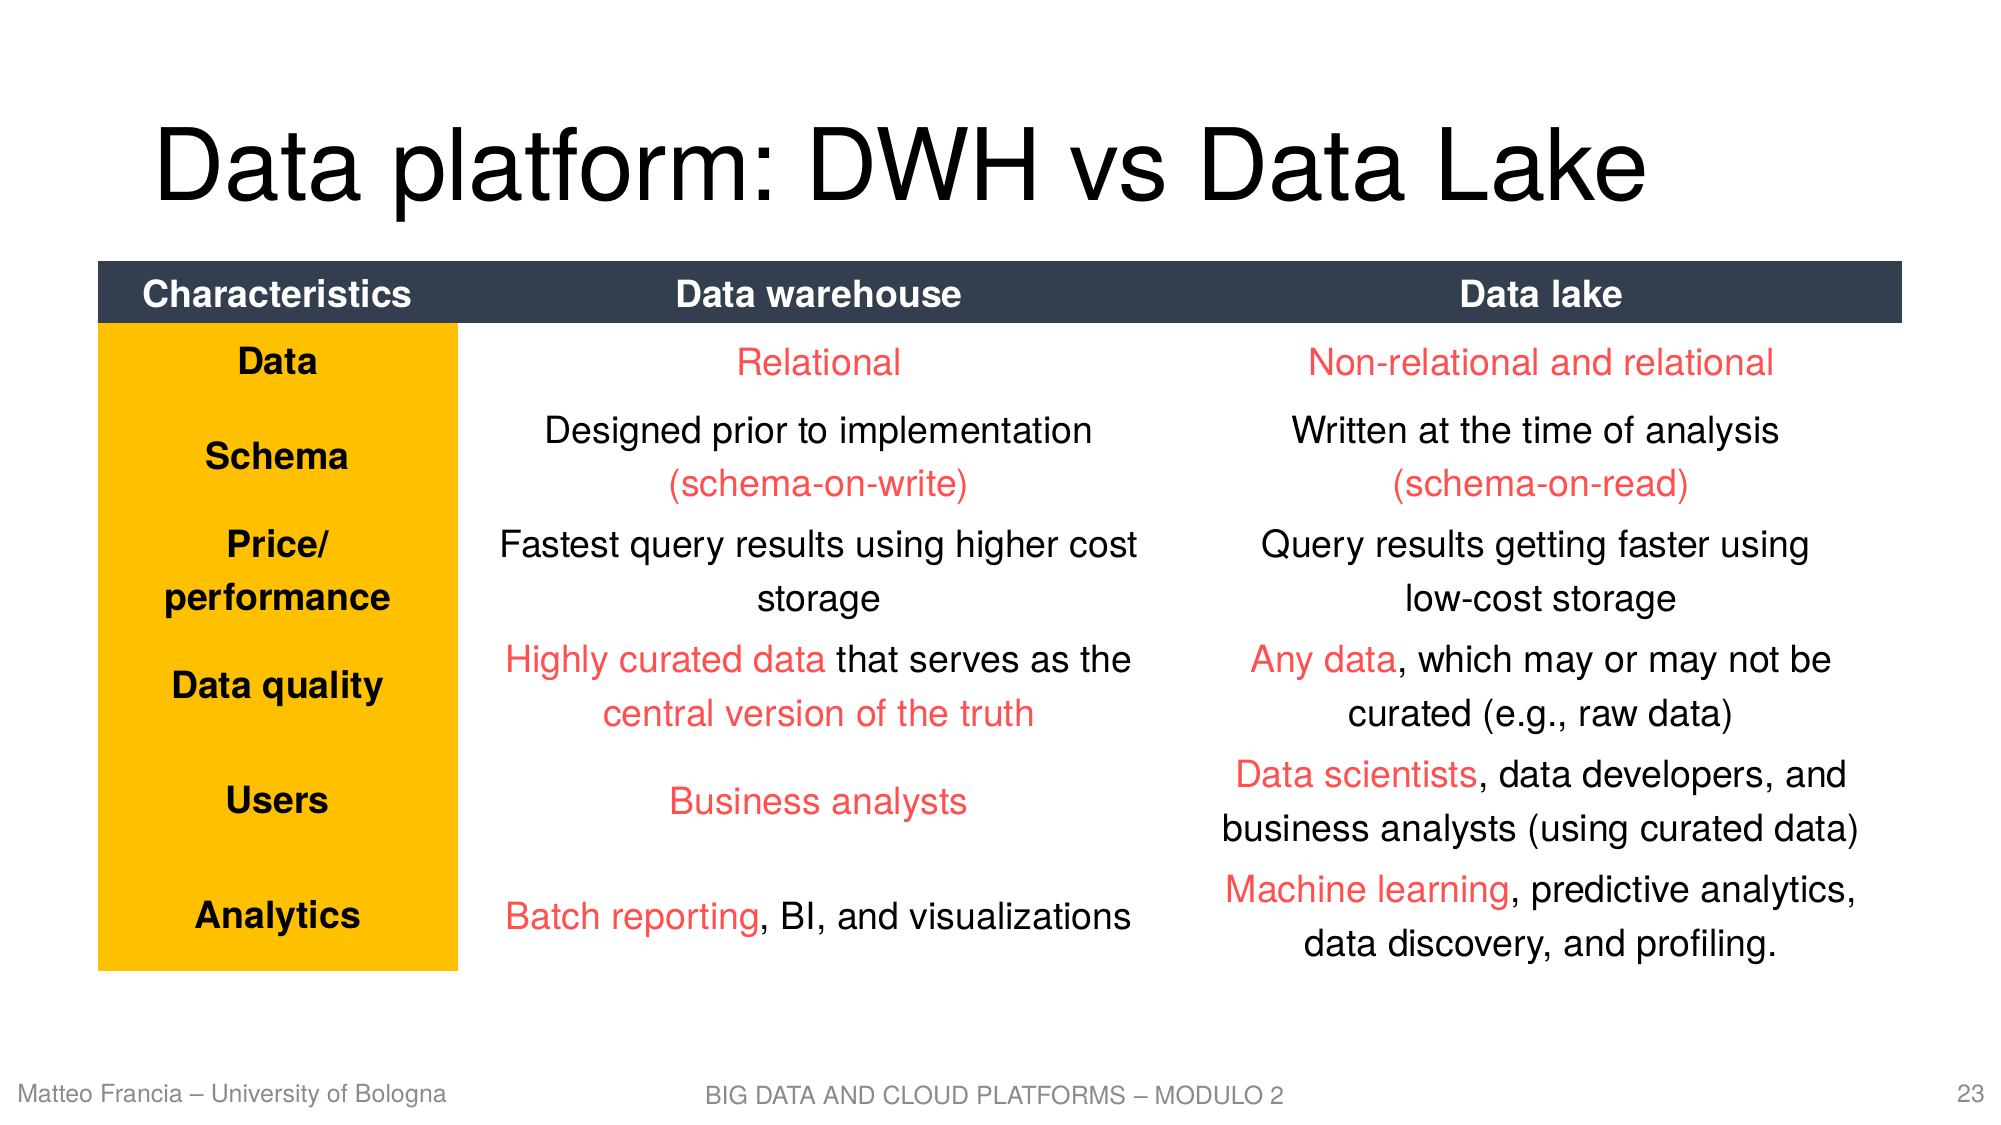

# Data platform: DWH vs Data Lake
| Characteristics | Data warehouse | Data lake |
| --- | --- | --- |
| Data | Relational | Non-relational and relational |
| Schema | Designed prior to implementation (schema-on-write) | Written at the time of analysis  (schema-on-read) |
| Price/ performance | Fastest query results using higher cost storage | Query results getting faster using  low-cost storage |
| Data quality | Highly curated data that serves as the central version of the truth | Any data, which may or may not be curated (e.g., raw data) |
| Users | Business analysts | Data scientists, data developers, and business analysts (using curated data) |
| Analytics | Batch reporting, BI, and visualizations | Machine learning, predictive analytics, data discovery, and profiling. |

23
Matteo Francia – University of Bologna